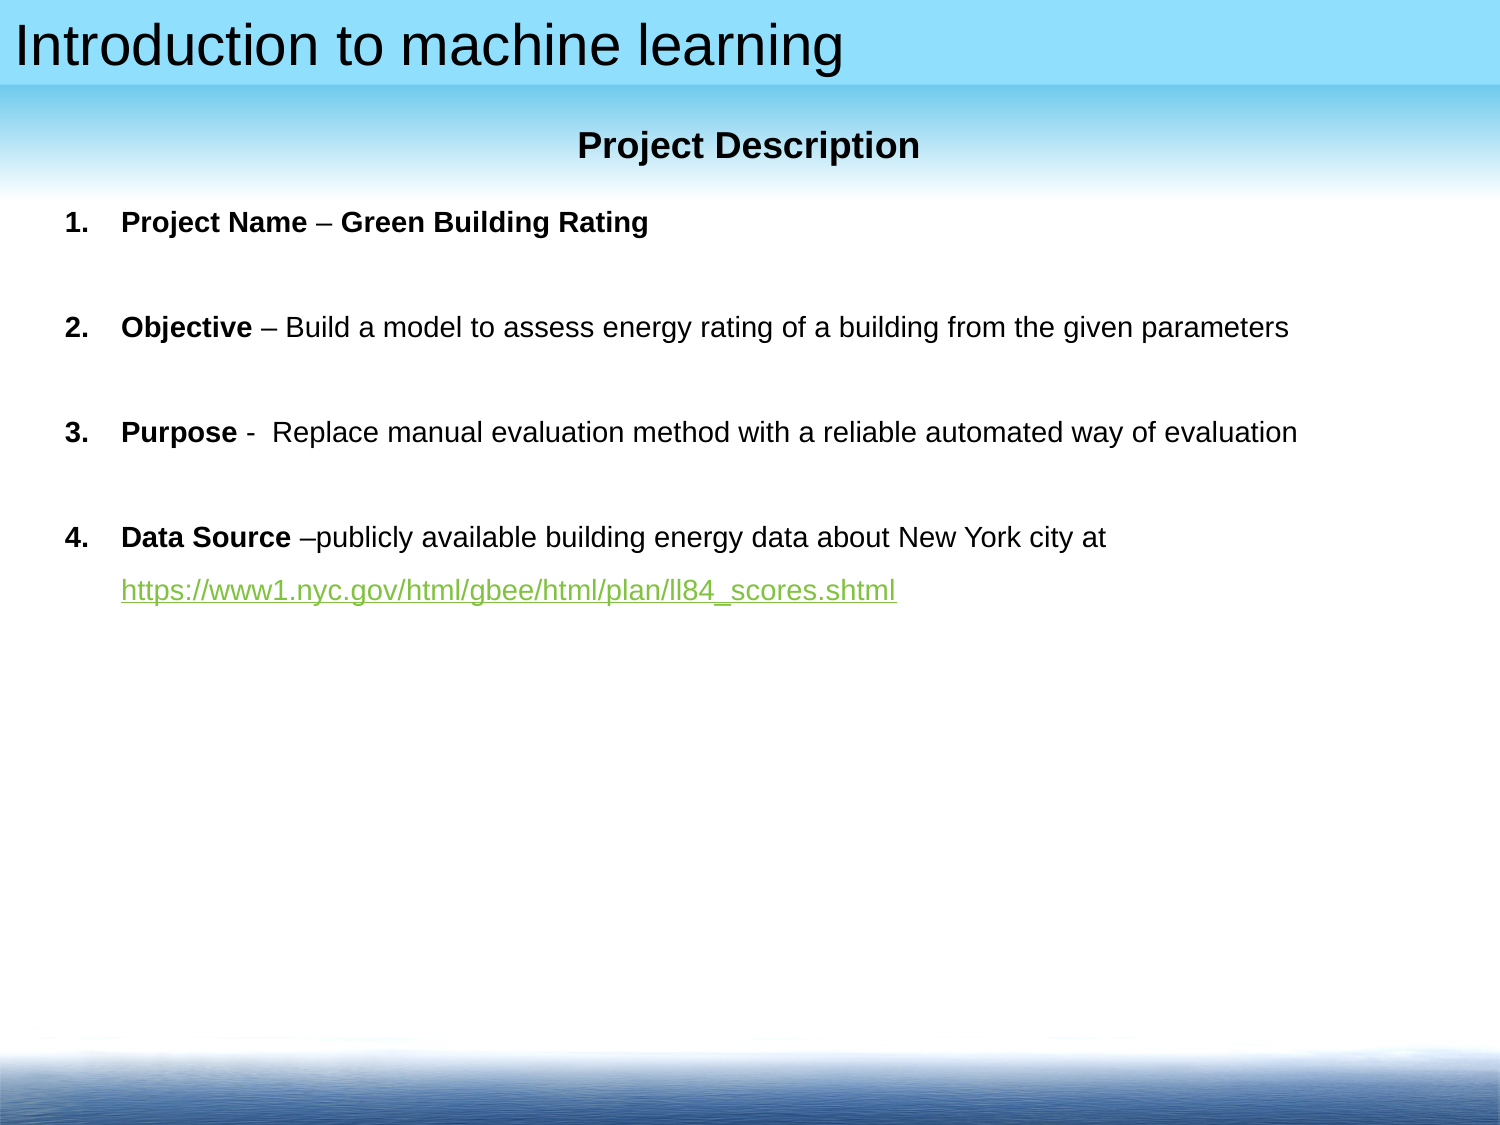

Project Description
Project Name – Green Building Rating

Objective – Build a model to assess energy rating of a building from the given parameters

Purpose -  Replace manual evaluation method with a reliable automated way of evaluation

Data Source –publicly available building energy data about New York city at  https://www1.nyc.gov/html/gbee/html/plan/ll84_scores.shtml